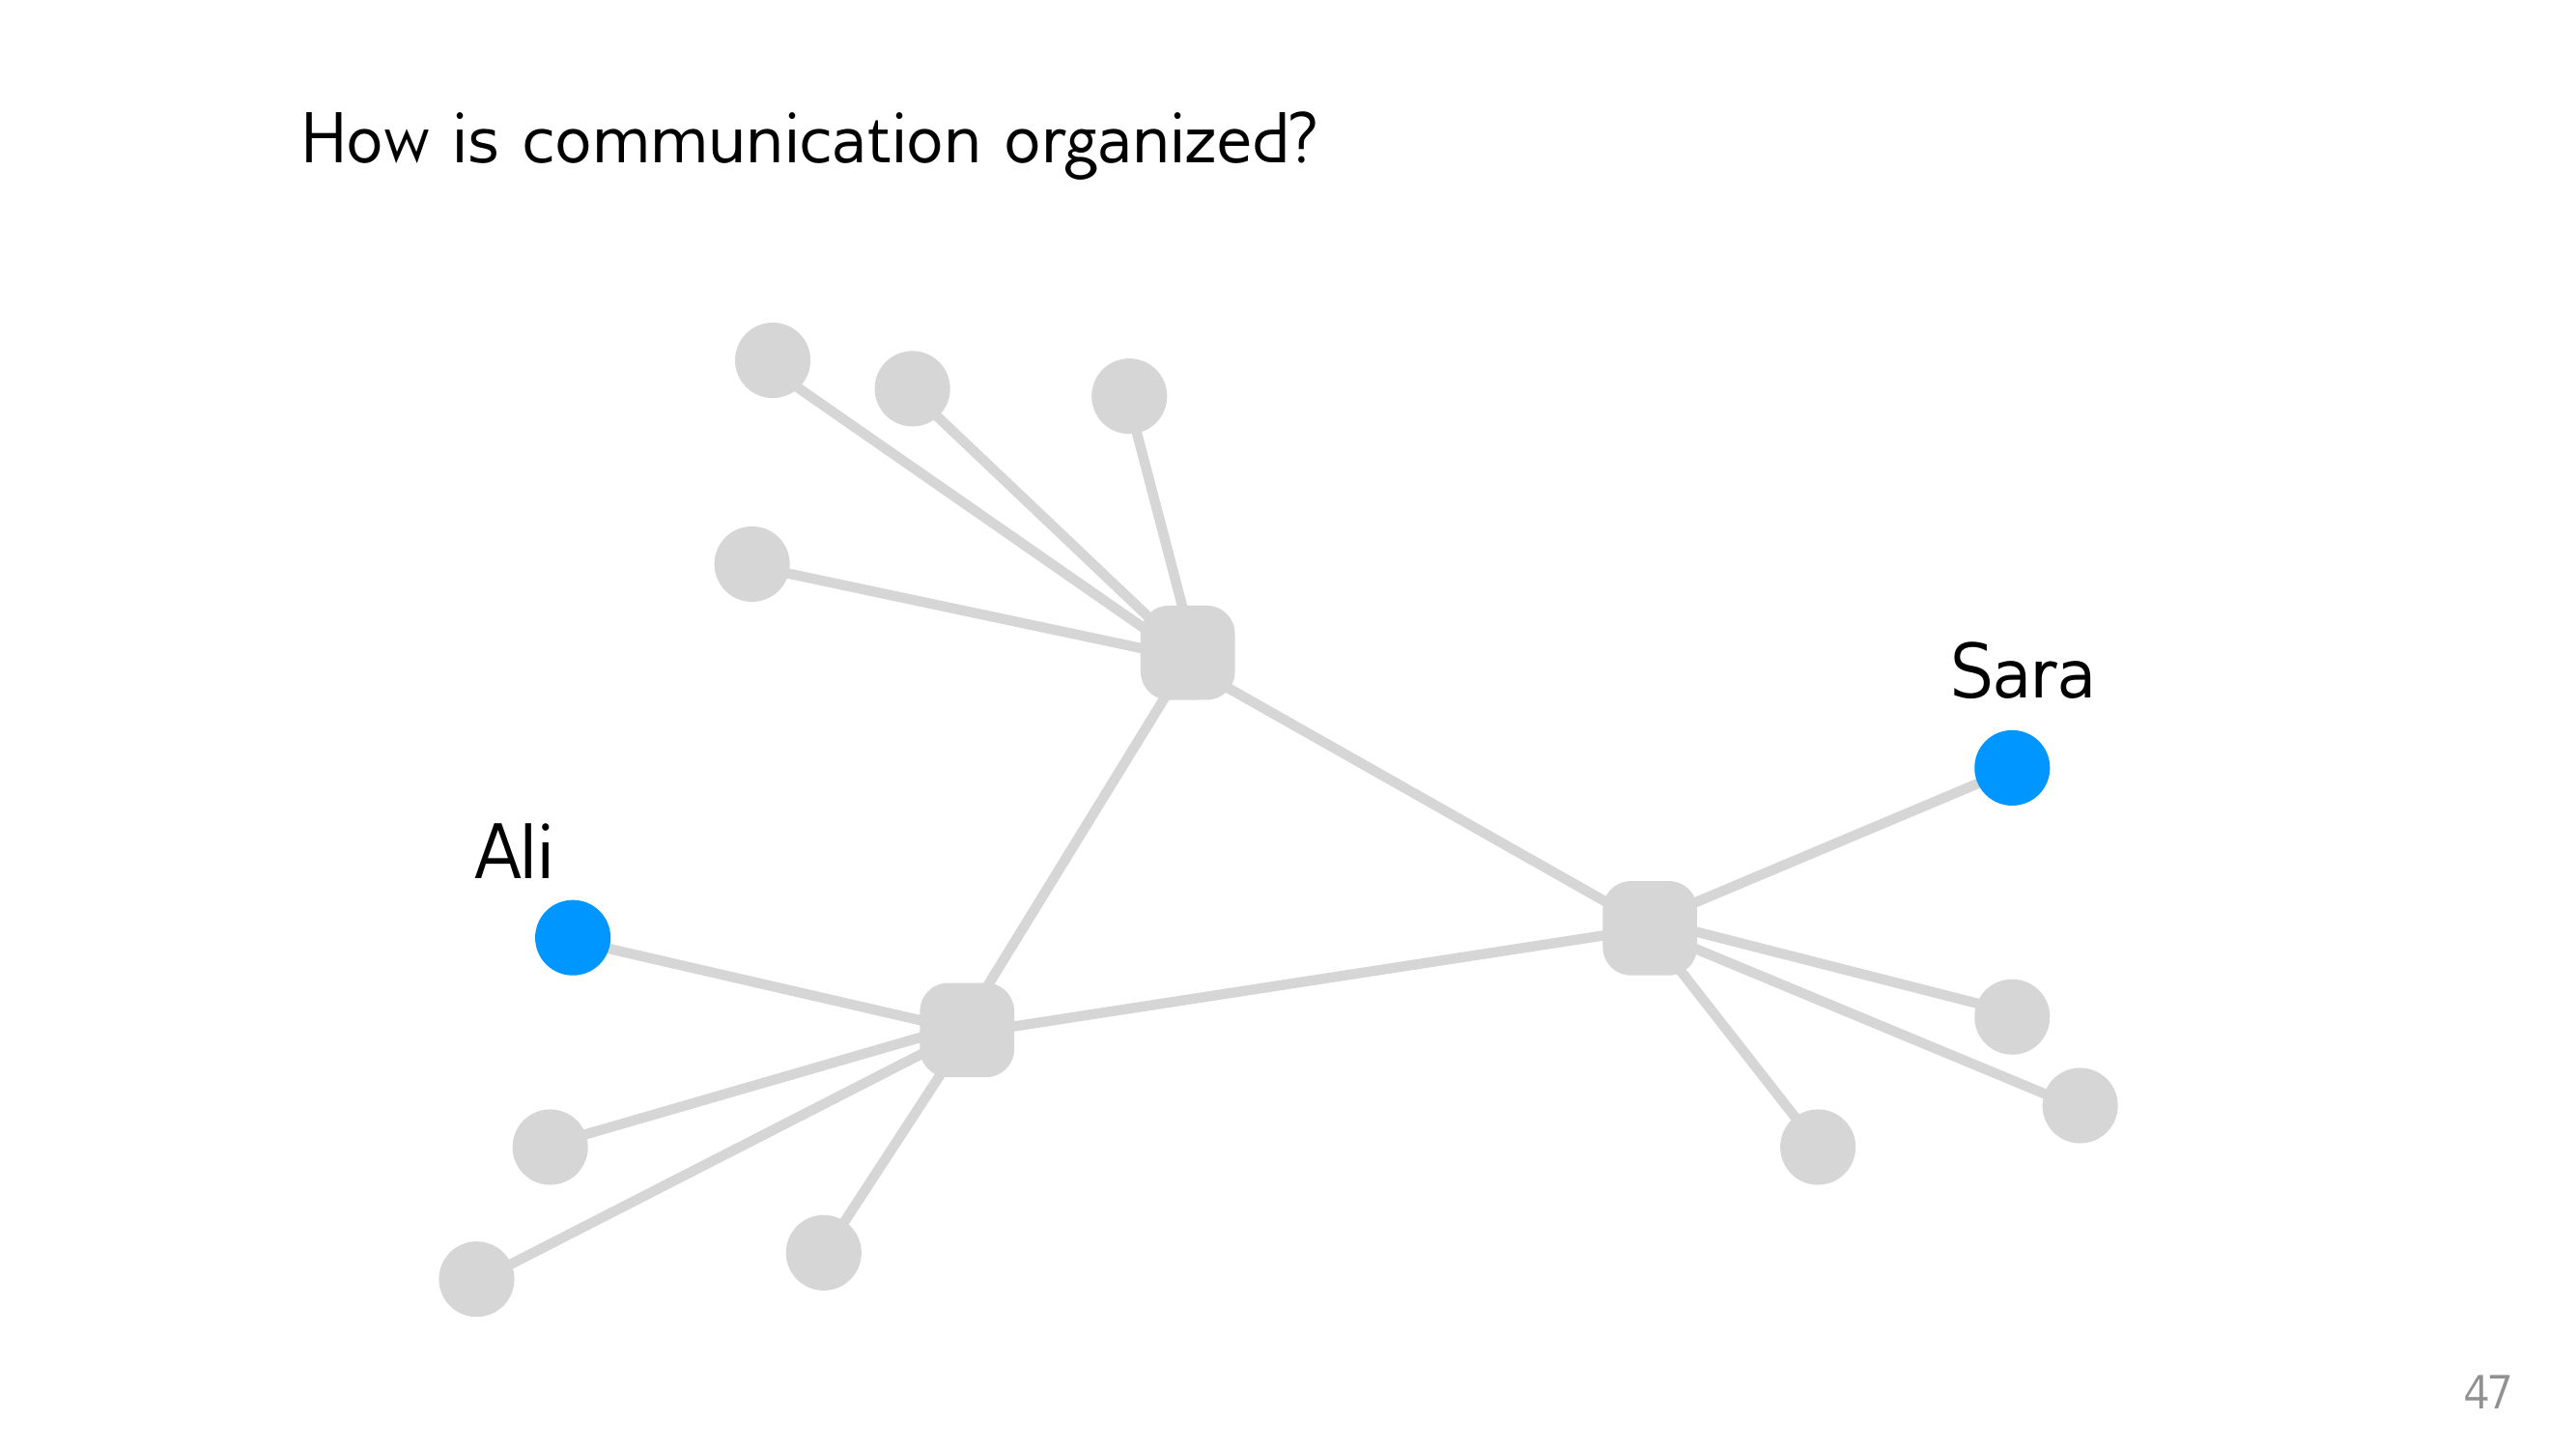

How is communication organized?

Sara

Ali

47